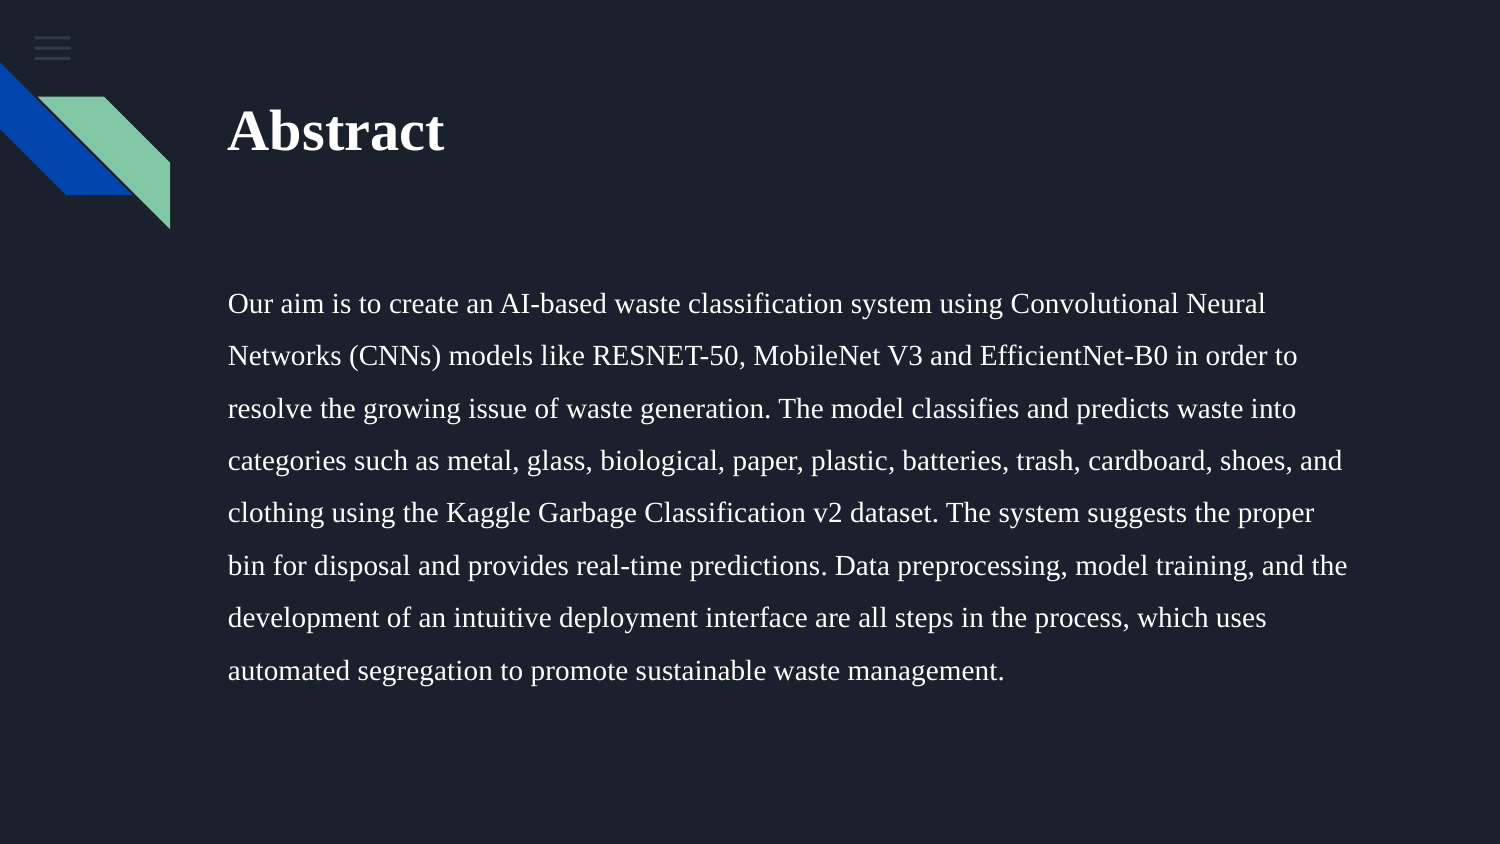

# Abstract
Our aim is to create an AI-based waste classification system using Convolutional Neural Networks (CNNs) models like RESNET-50, MobileNet V3 and EfficientNet-B0 in order to resolve the growing issue of waste generation. The model classifies and predicts waste into categories such as metal, glass, biological, paper, plastic, batteries, trash, cardboard, shoes, and clothing using the Kaggle Garbage Classification v2 dataset. The system suggests the proper bin for disposal and provides real-time predictions. Data preprocessing, model training, and the development of an intuitive deployment interface are all steps in the process, which uses automated segregation to promote sustainable waste management.